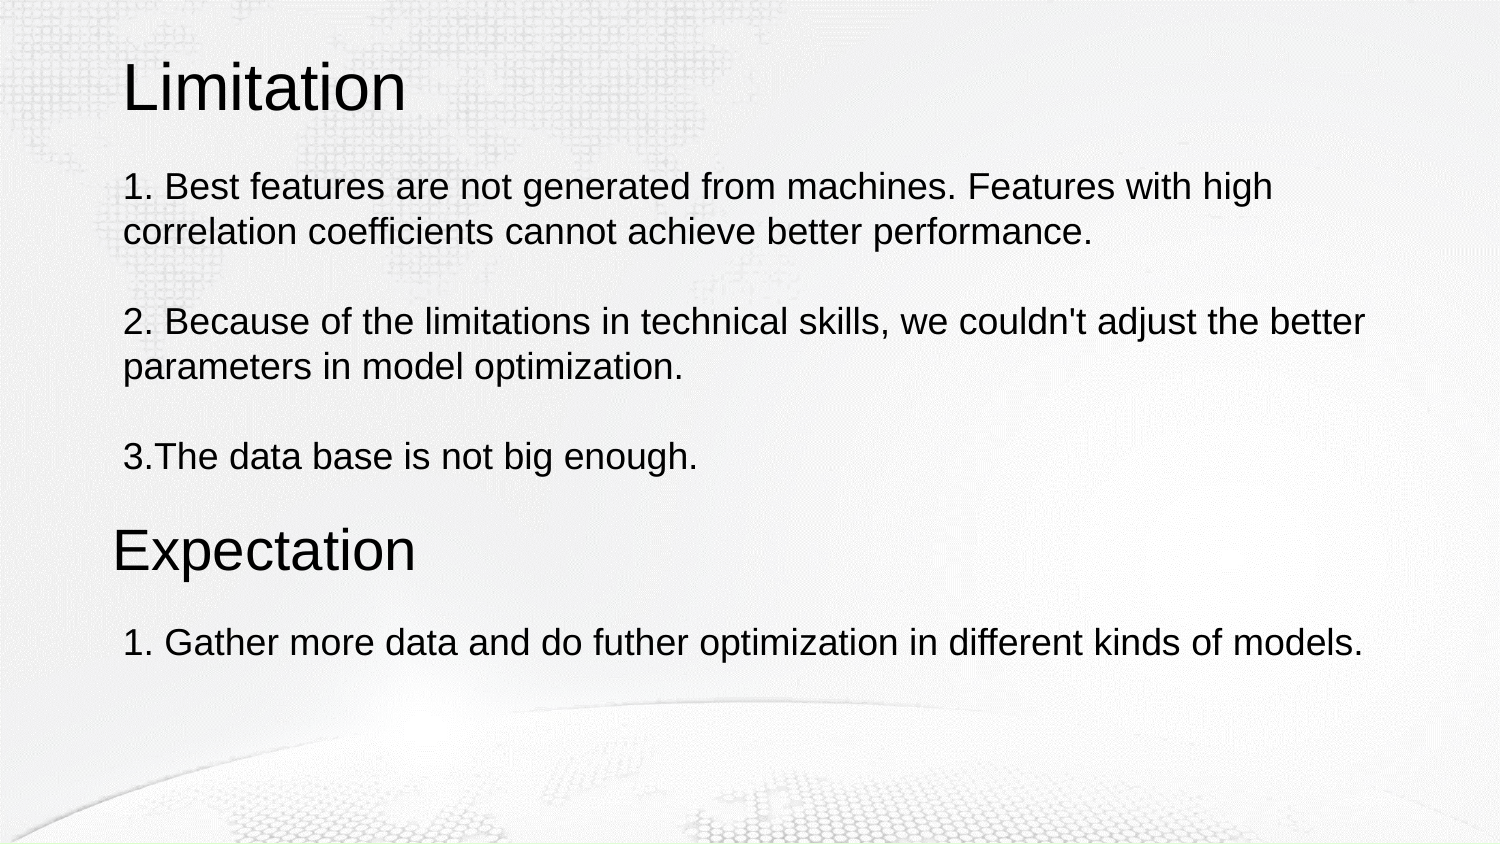

Limitation
1. Best features are not generated from machines. Features with high correlation coefficients cannot achieve better performance.

2. Because of the limitations in technical skills, we couldn't adjust the better parameters in model optimization.

3.The data base is not big enough.
Expectation
1. Gather more data and do futher optimization in different kinds of models.